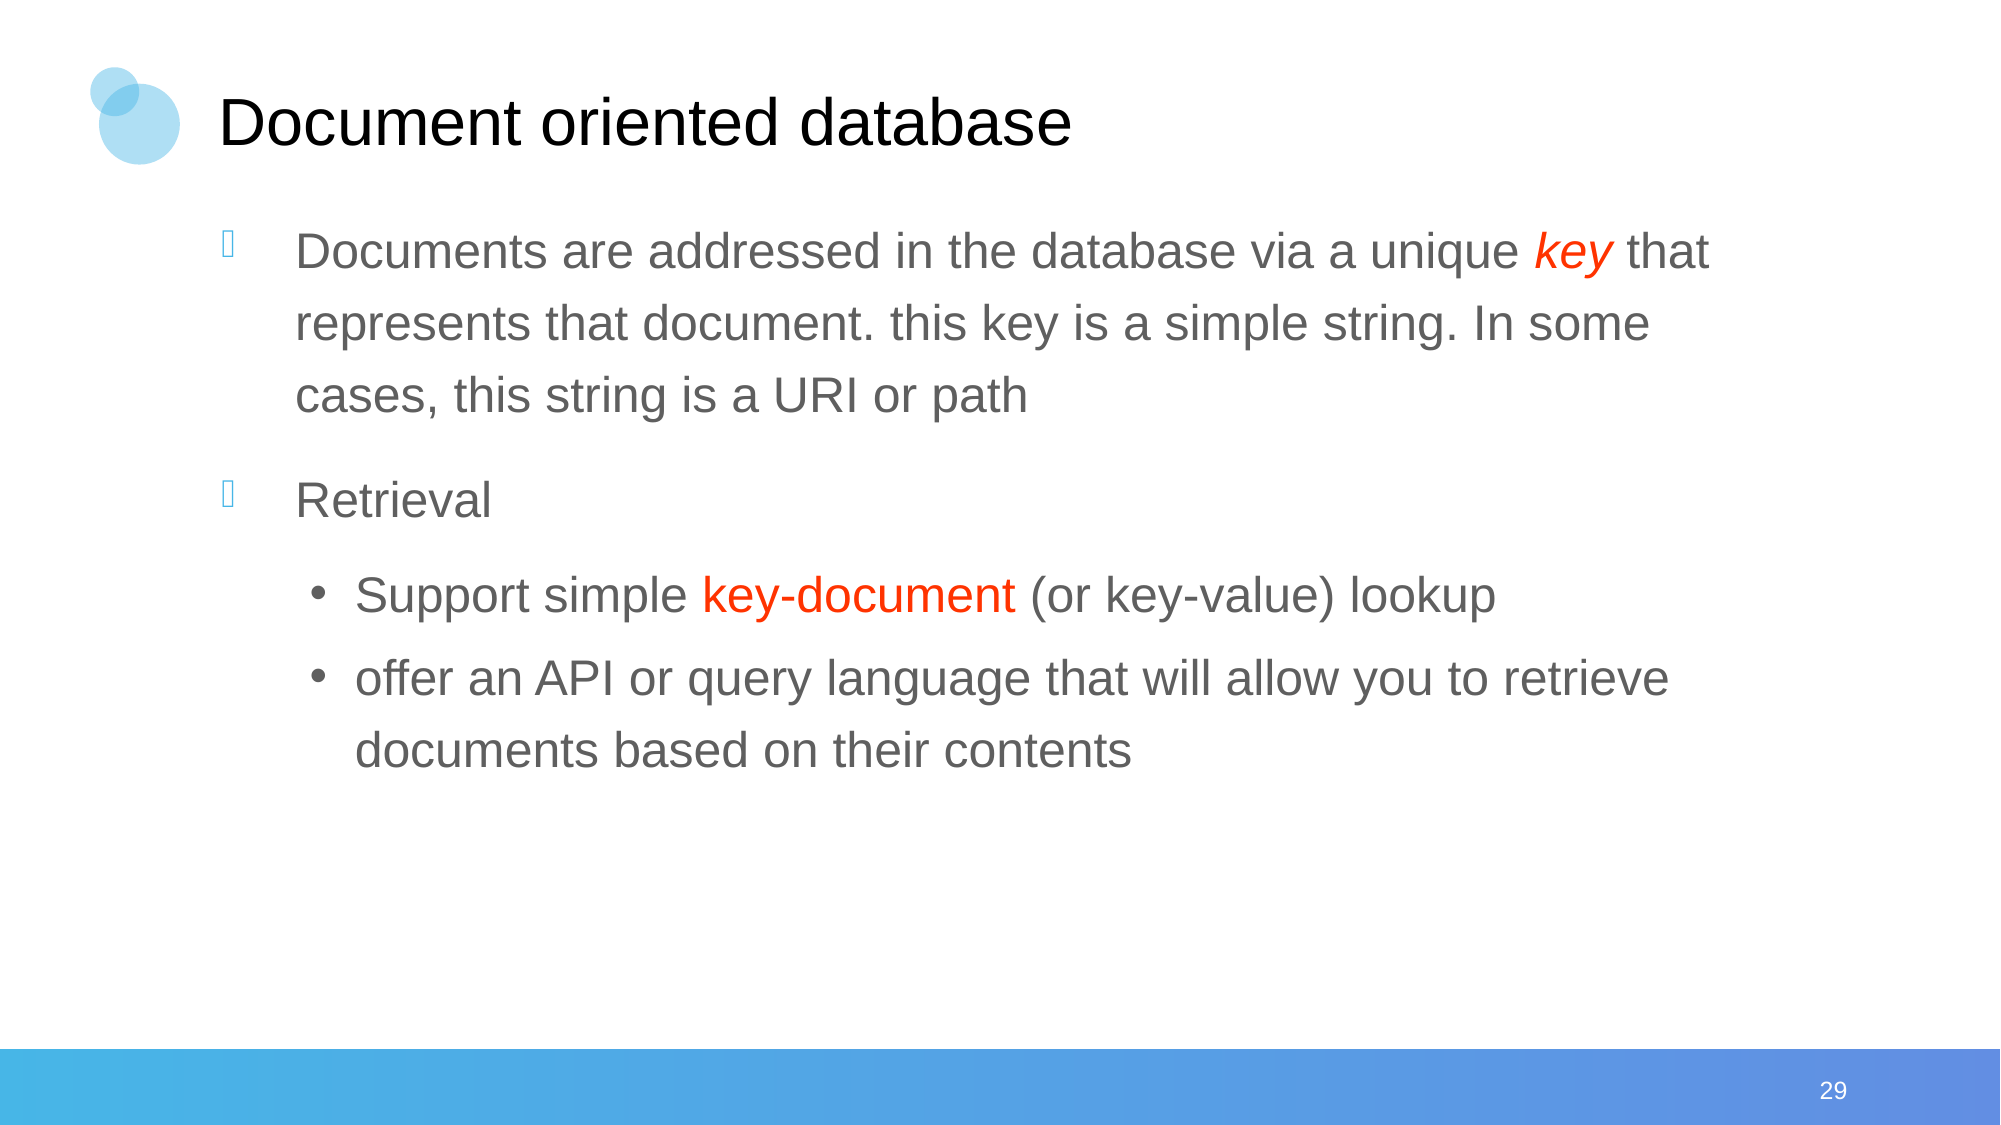

# Document oriented database

Documents are addressed in the database via a unique key that represents that document. this key is a simple string. In some cases, this string is a URI or path
Retrieval
Support simple key-document (or key-value) lookup
offer an API or query language that will allow you to retrieve documents based on their contents
29